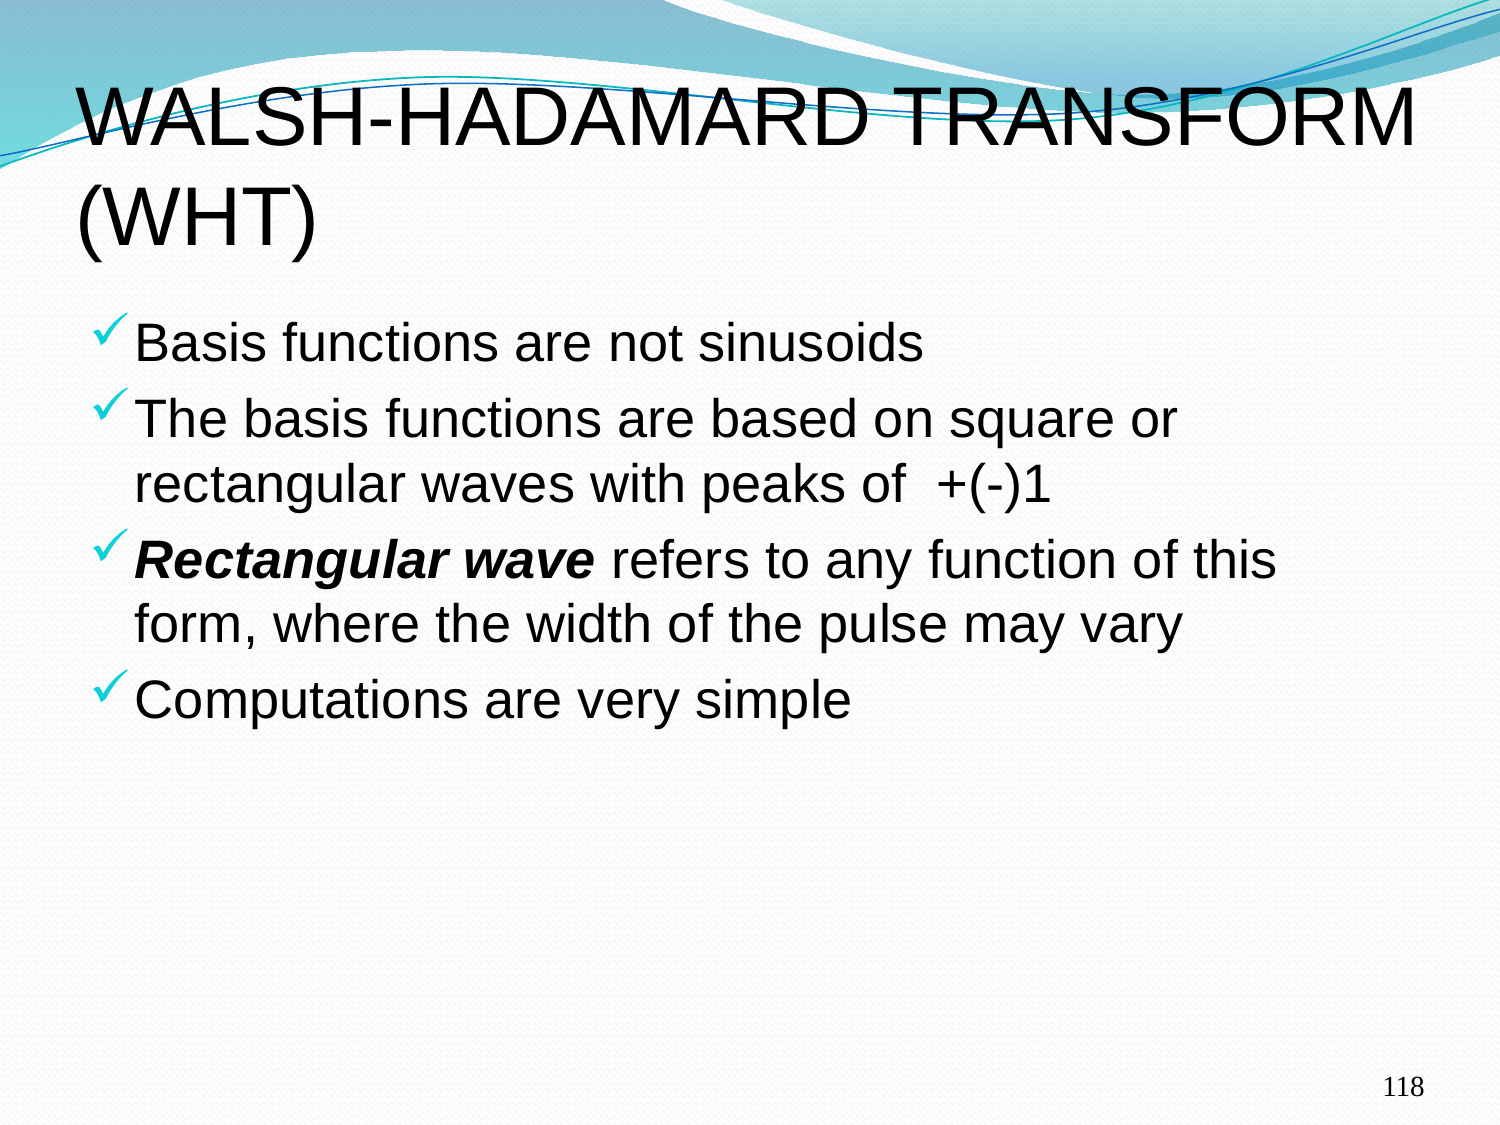

# WALSH-HADAMARD TRANSFORM (WHT)
Basis functions are not sinusoids
The basis functions are based on square or rectangular waves with peaks of  +(-)1
Rectangular wave refers to any function of this form, where the width of the pulse may vary
Computations are very simple
118